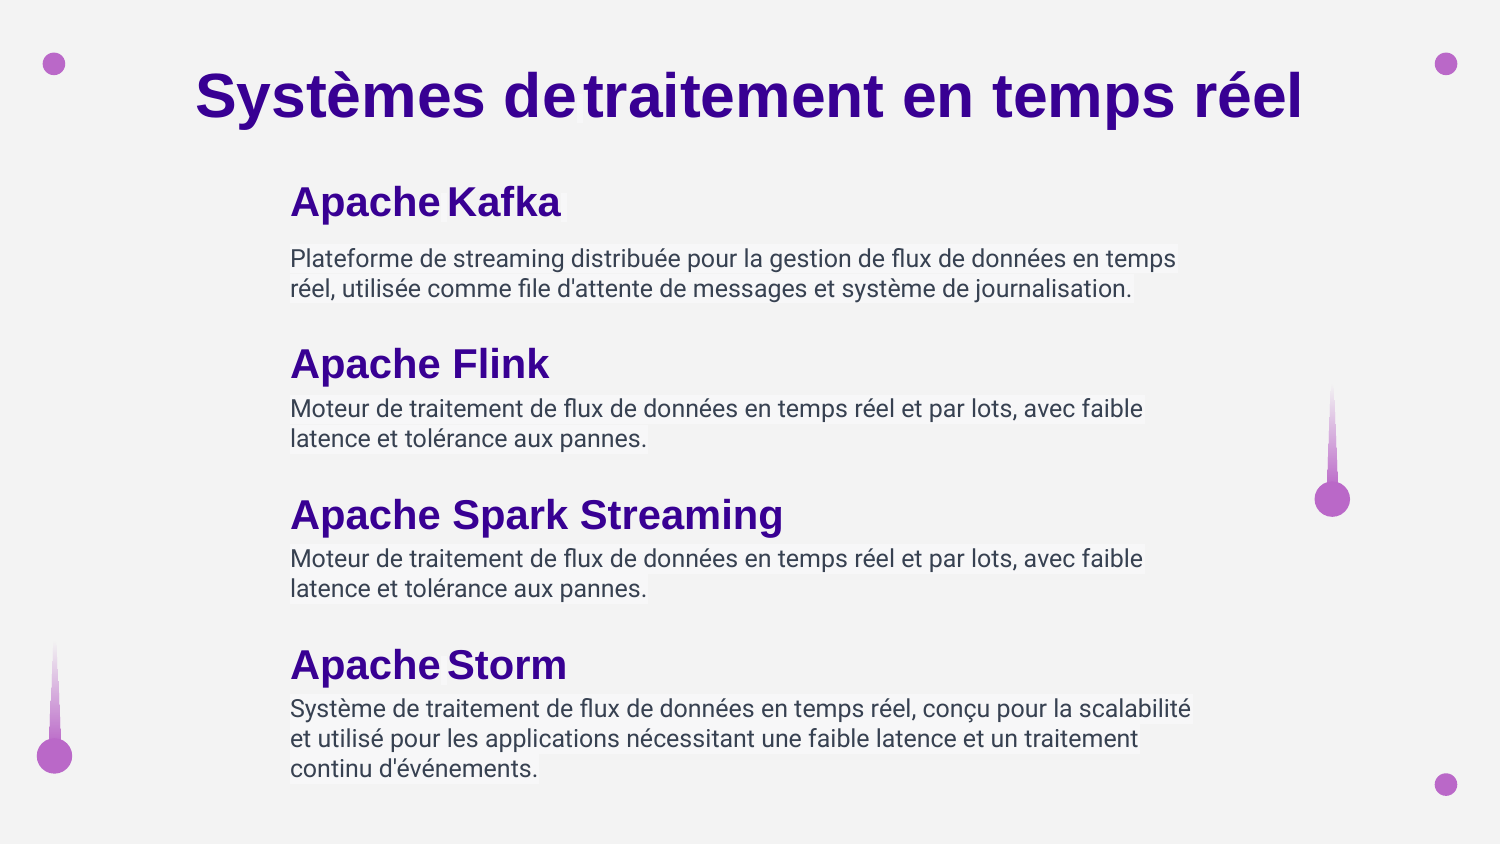

# Systèmes de traitement en temps réel
Apache Kafka
Plateforme de streaming distribuée pour la gestion de flux de données en temps réel, utilisée comme file d'attente de messages et système de journalisation.
Apache Flink

Moteur de traitement de flux de données en temps réel et par lots, avec faible latence et tolérance aux pannes.

Apache Spark Streaming
Moteur de traitement de flux de données en temps réel et par lots, avec faible latence et tolérance aux pannes.

Apache Storm
Système de traitement de flux de données en temps réel, conçu pour la scalabilité et utilisé pour les applications nécessitant une faible latence et un traitement continu d'événements.